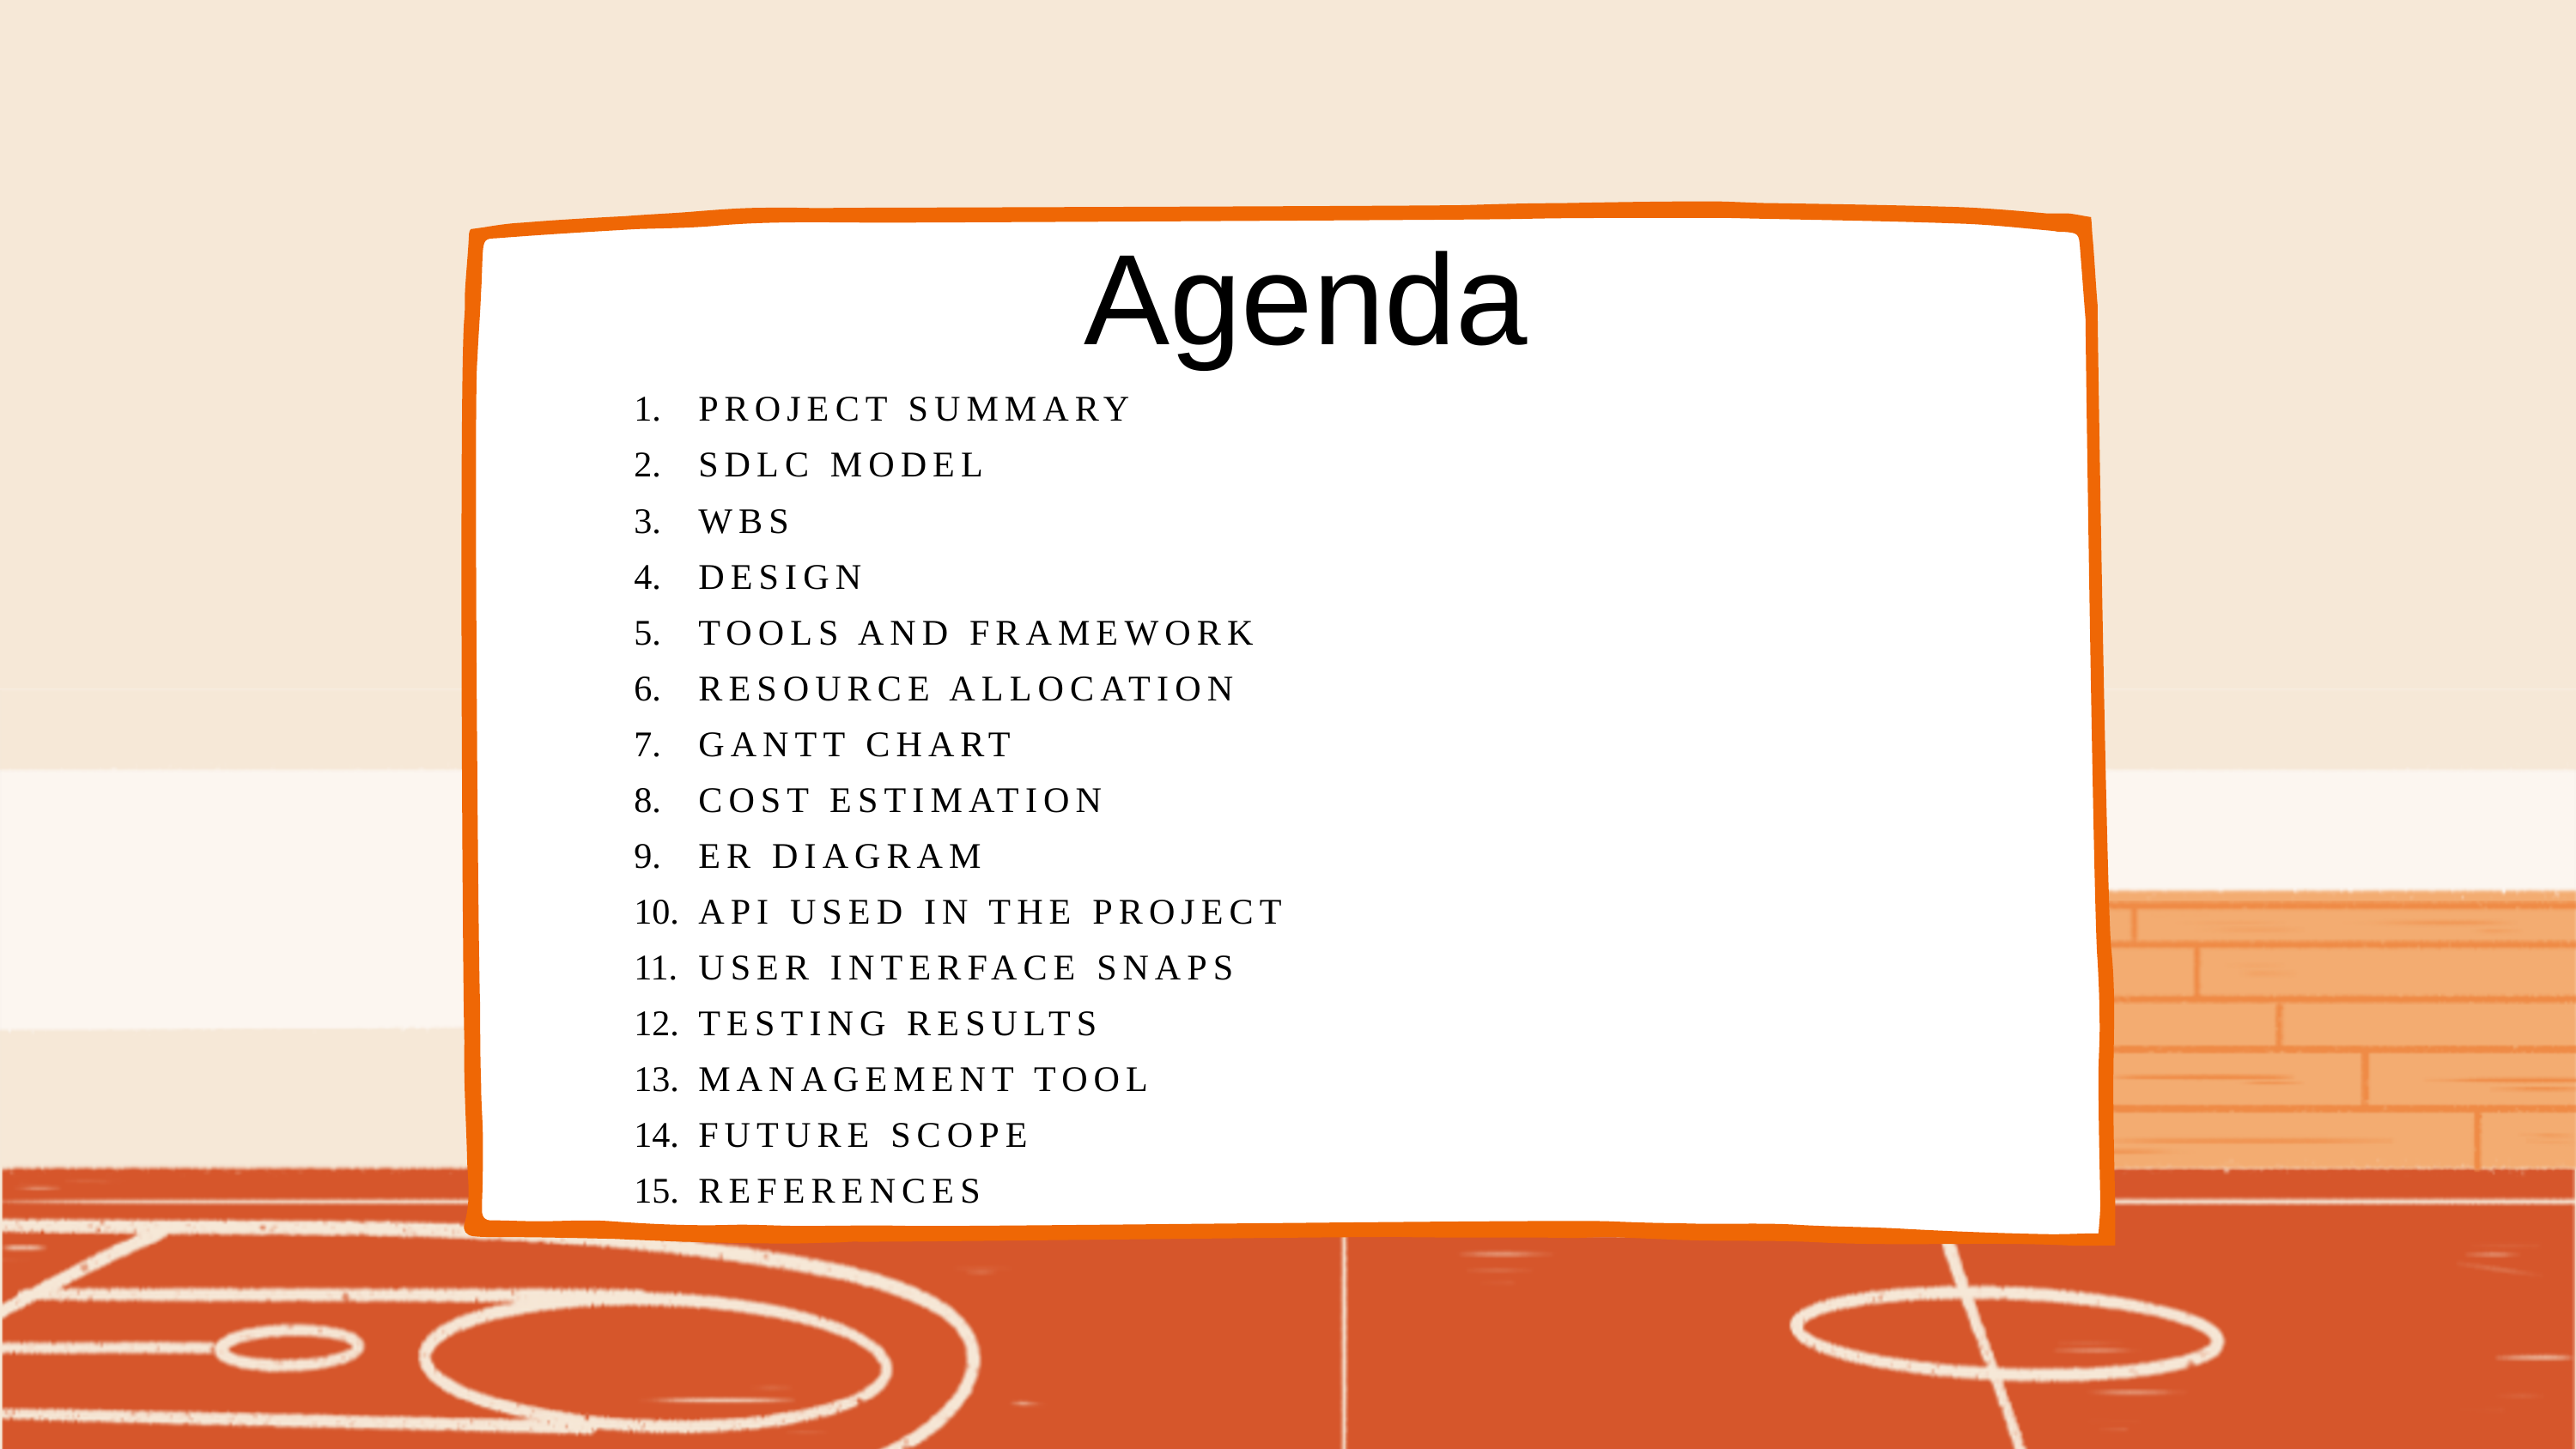

Agenda
PROJECT SUMMARY
SDLC MODEL
WBS
DESIGN
TOOLS AND FRAMEWORK
RESOURCE ALLOCATION
GANTT CHART
COST ESTIMATION
ER DIAGRAM
API USED IN THE PROJECT
USER INTERFACE SNAPS
TESTING RESULTS
MANAGEMENT TOOL
FUTURE SCOPE
REFERENCES